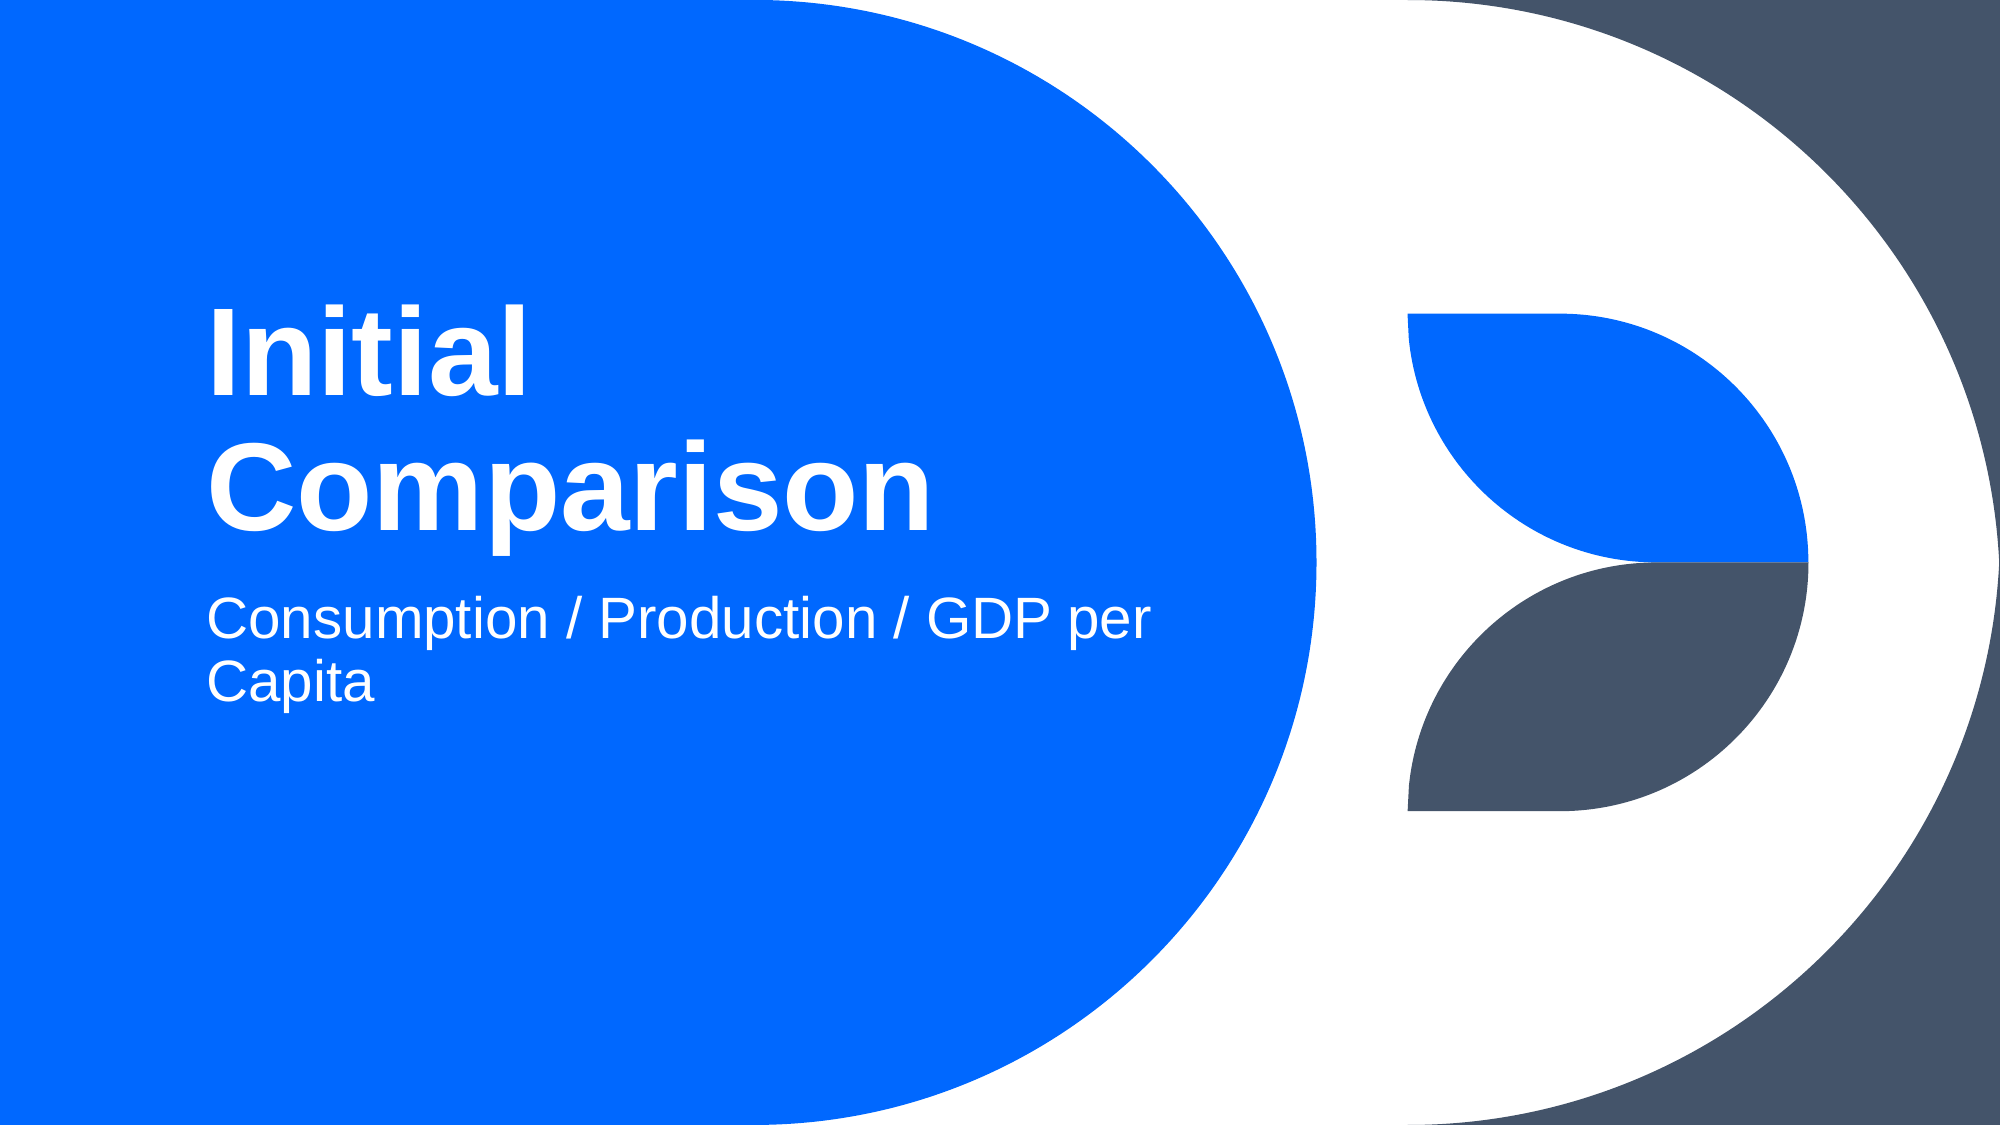

# Initial Comparison
Consumption / Production / GDP per Capita